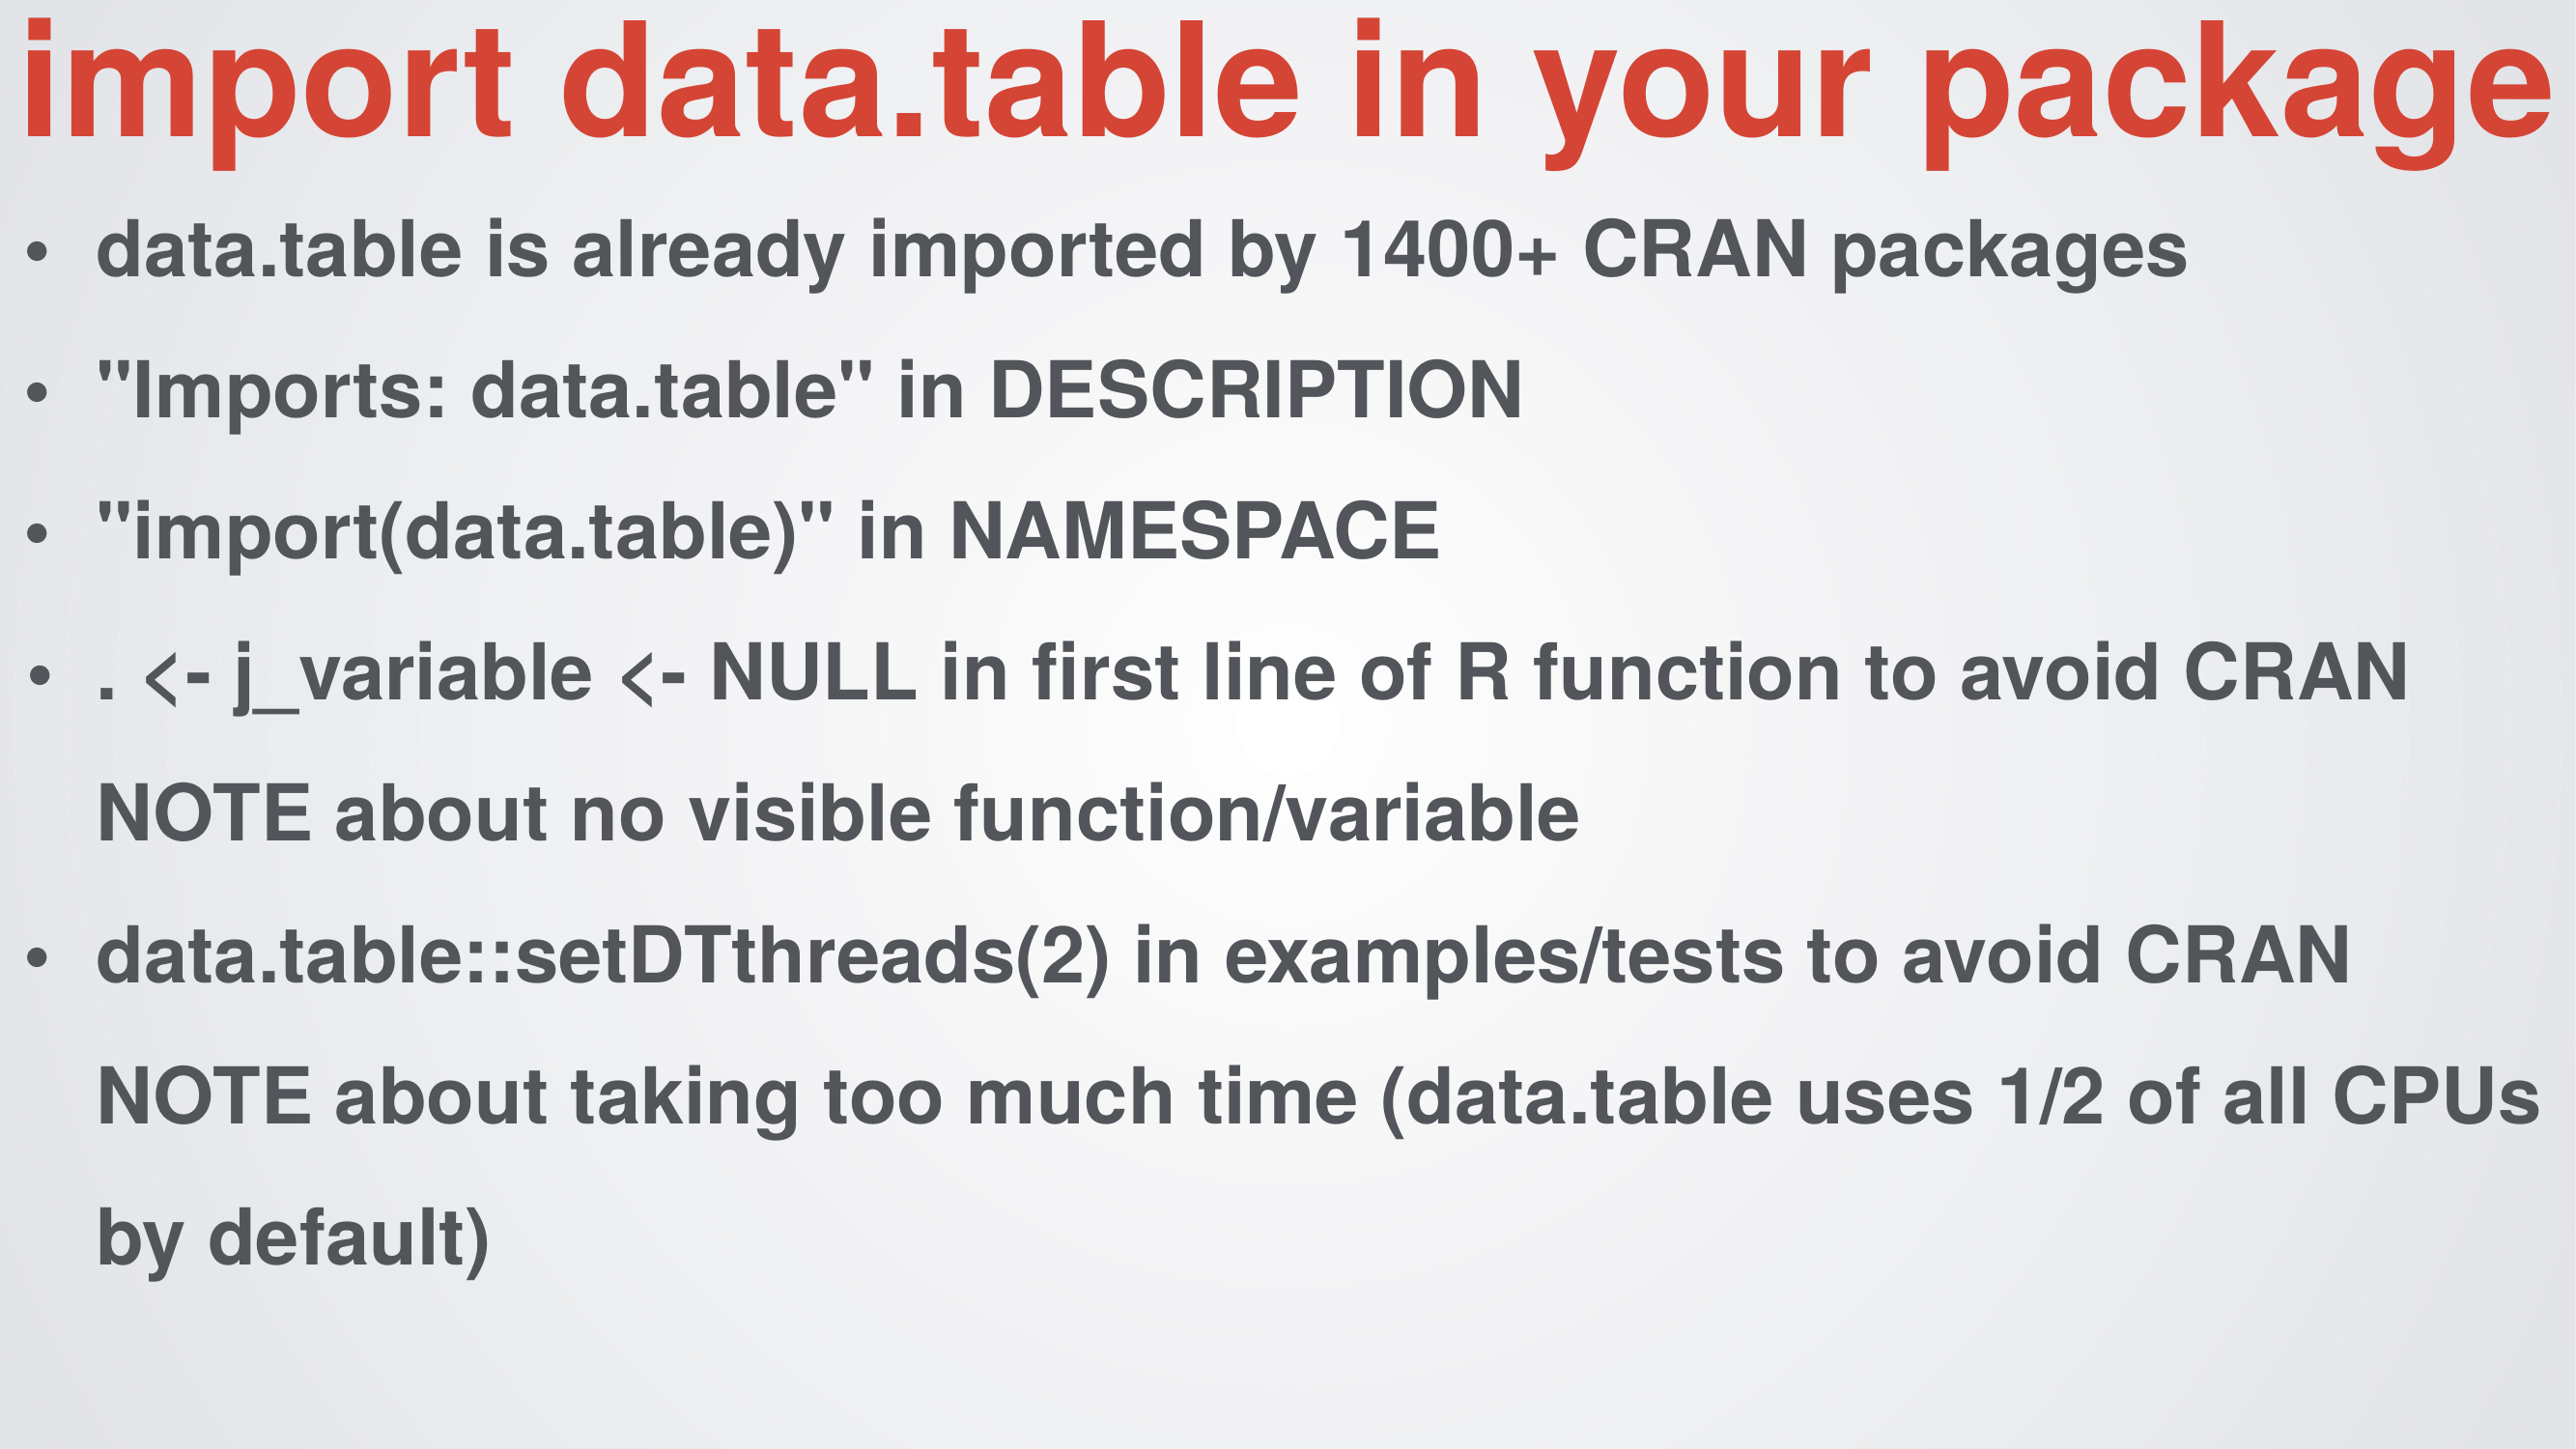

import data.table in your package
data.table is already imported by 1400+ CRAN packages
"Imports: data.table" in DESCRIPTION
"import(data.table)" in NAMESPACE
. <- j_variable <- NULL in first line of R function to avoid CRAN NOTE about no visible function/variable
data.table::setDTthreads(2) in examples/tests to avoid CRAN NOTE about taking too much time (data.table uses 1/2 of all CPUs by default)